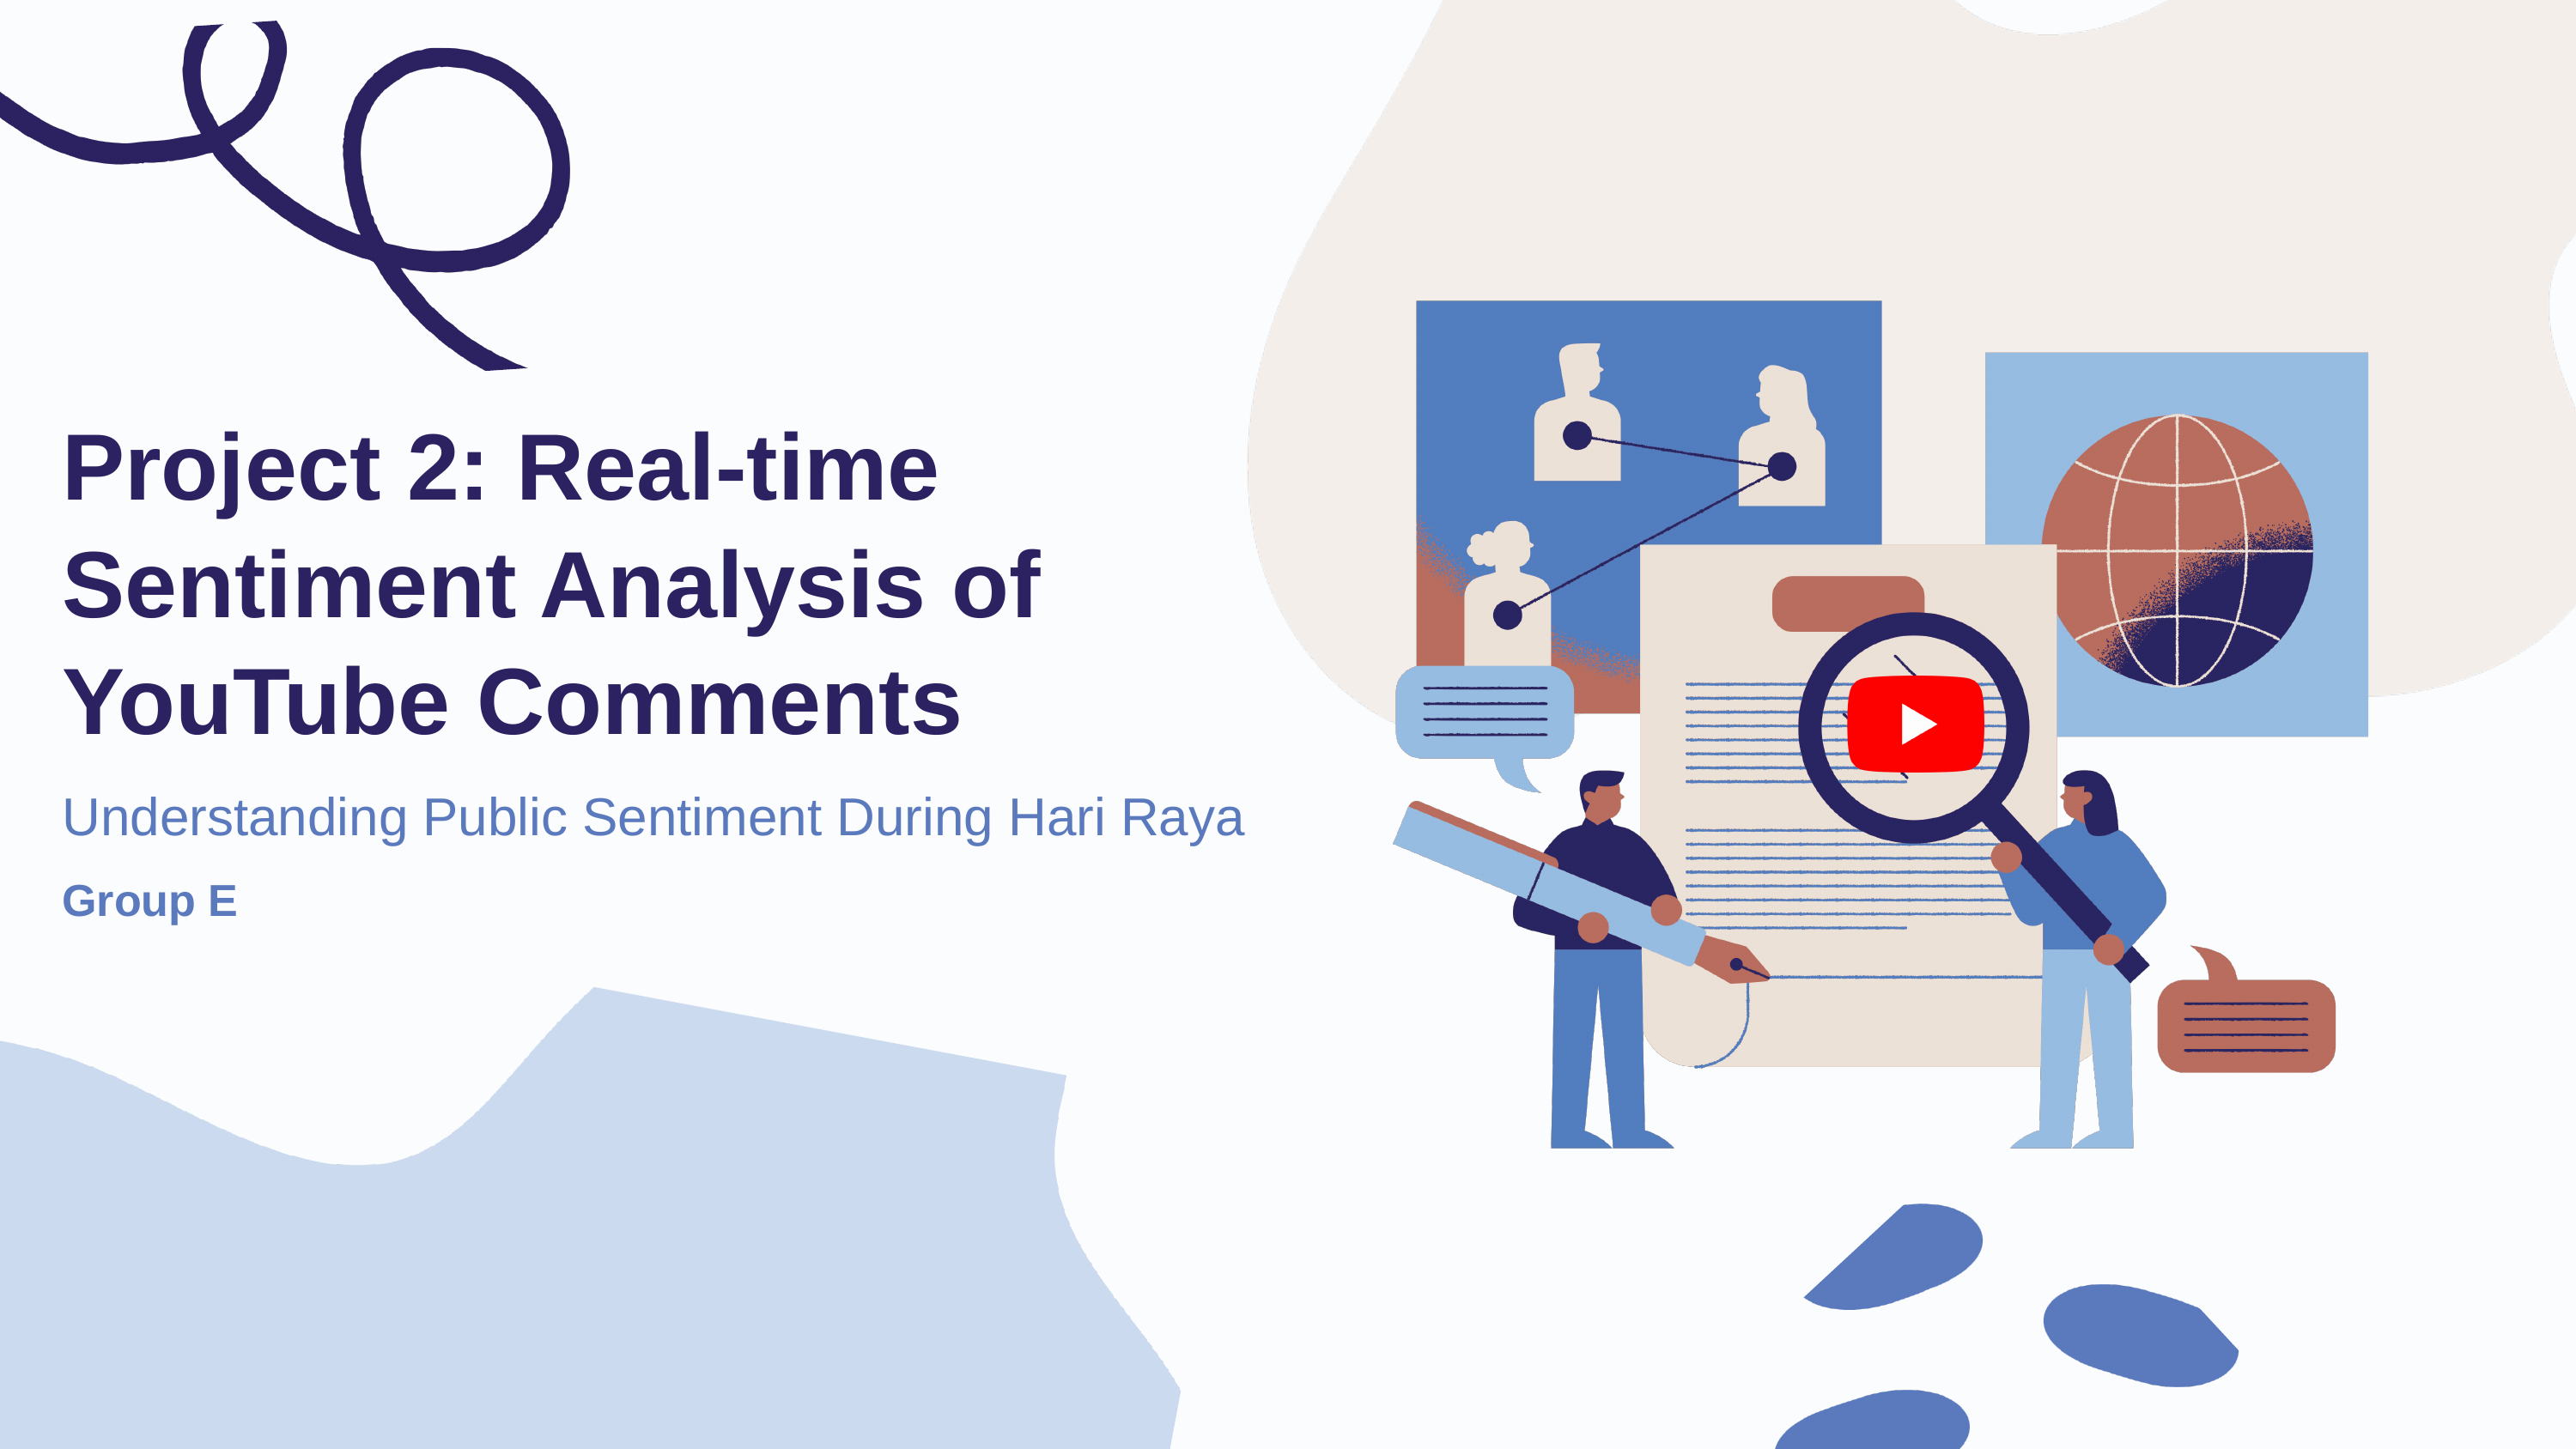

Project 2: Real-time Sentiment Analysis of YouTube Comments

Understanding Public Sentiment During Hari Raya
Group E